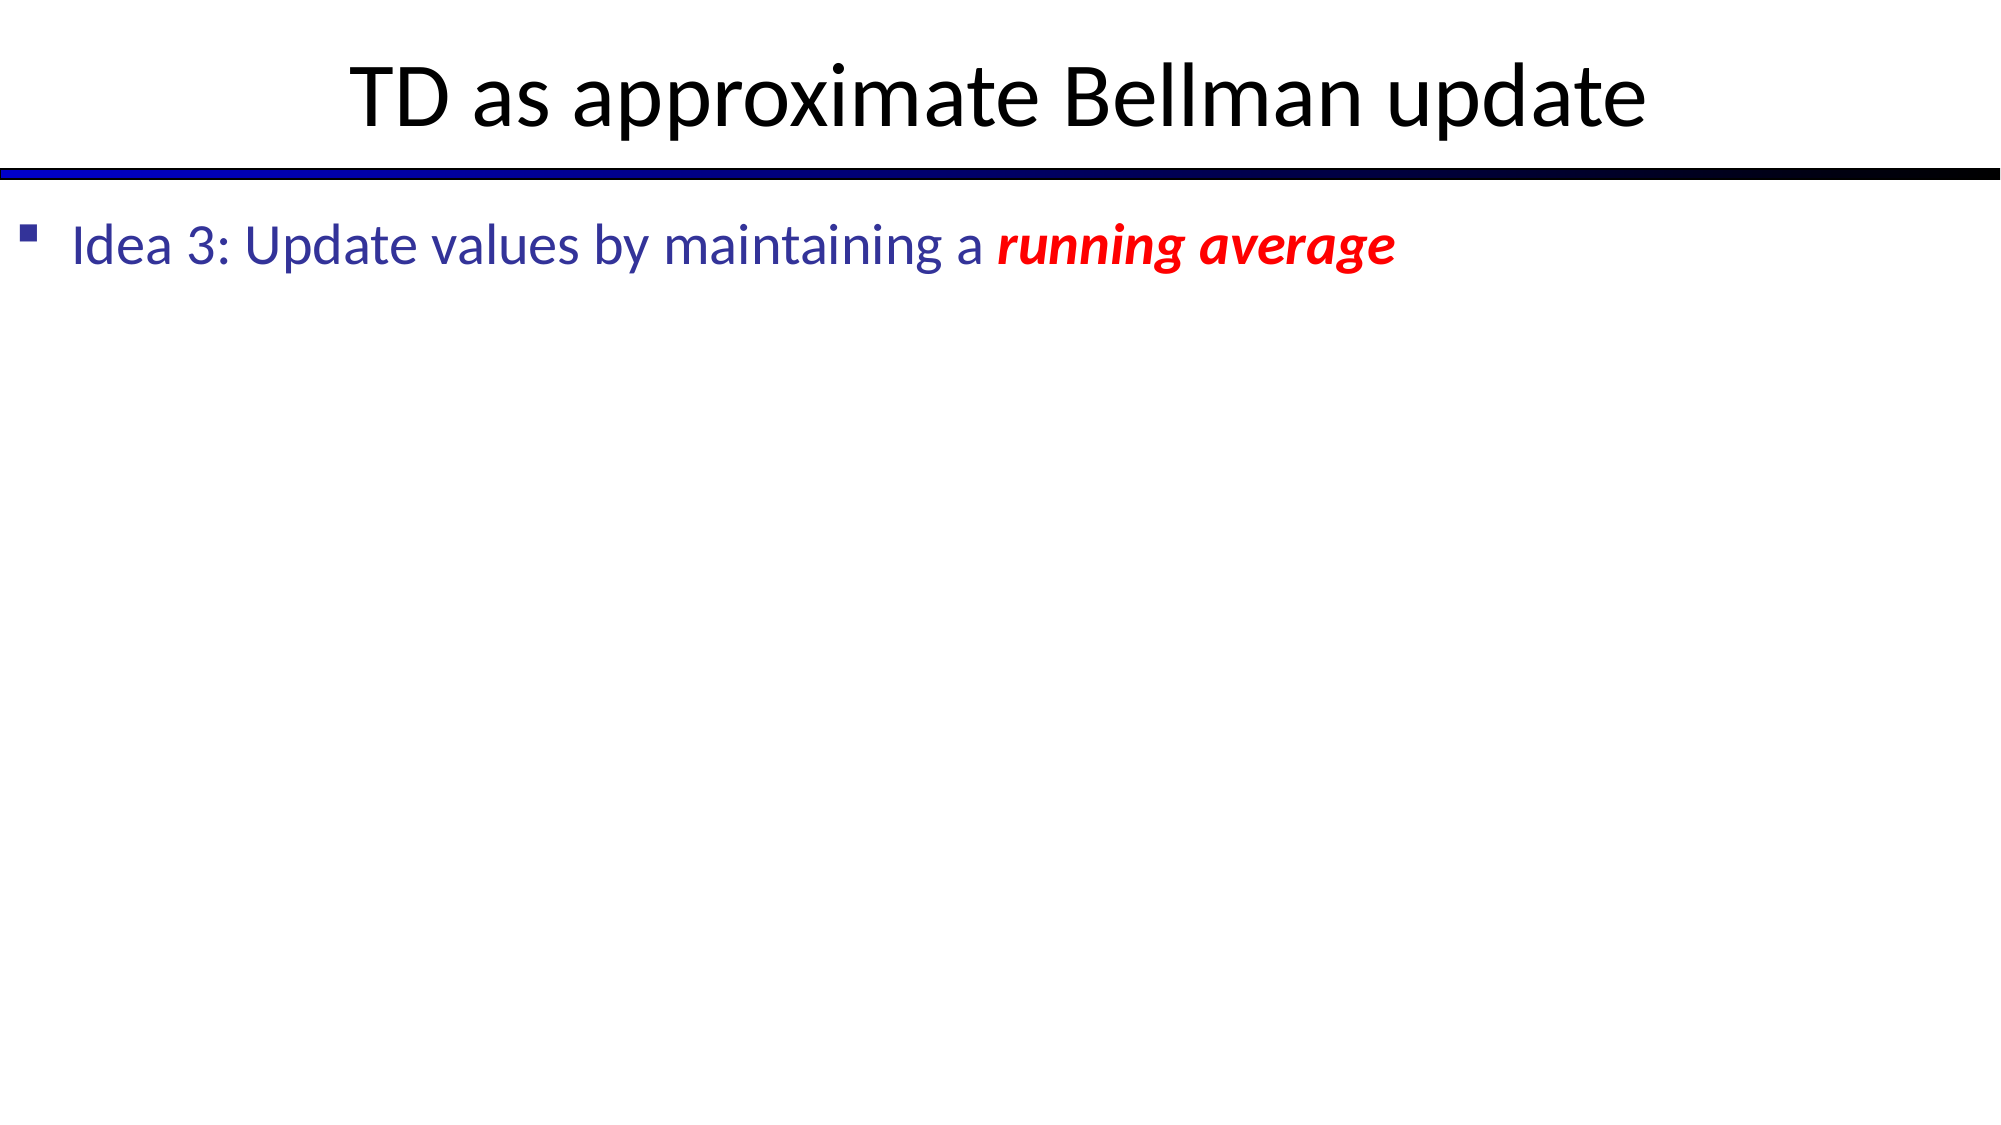

# TD as approximate Bellman update
Idea 3: Update values by maintaining a running average